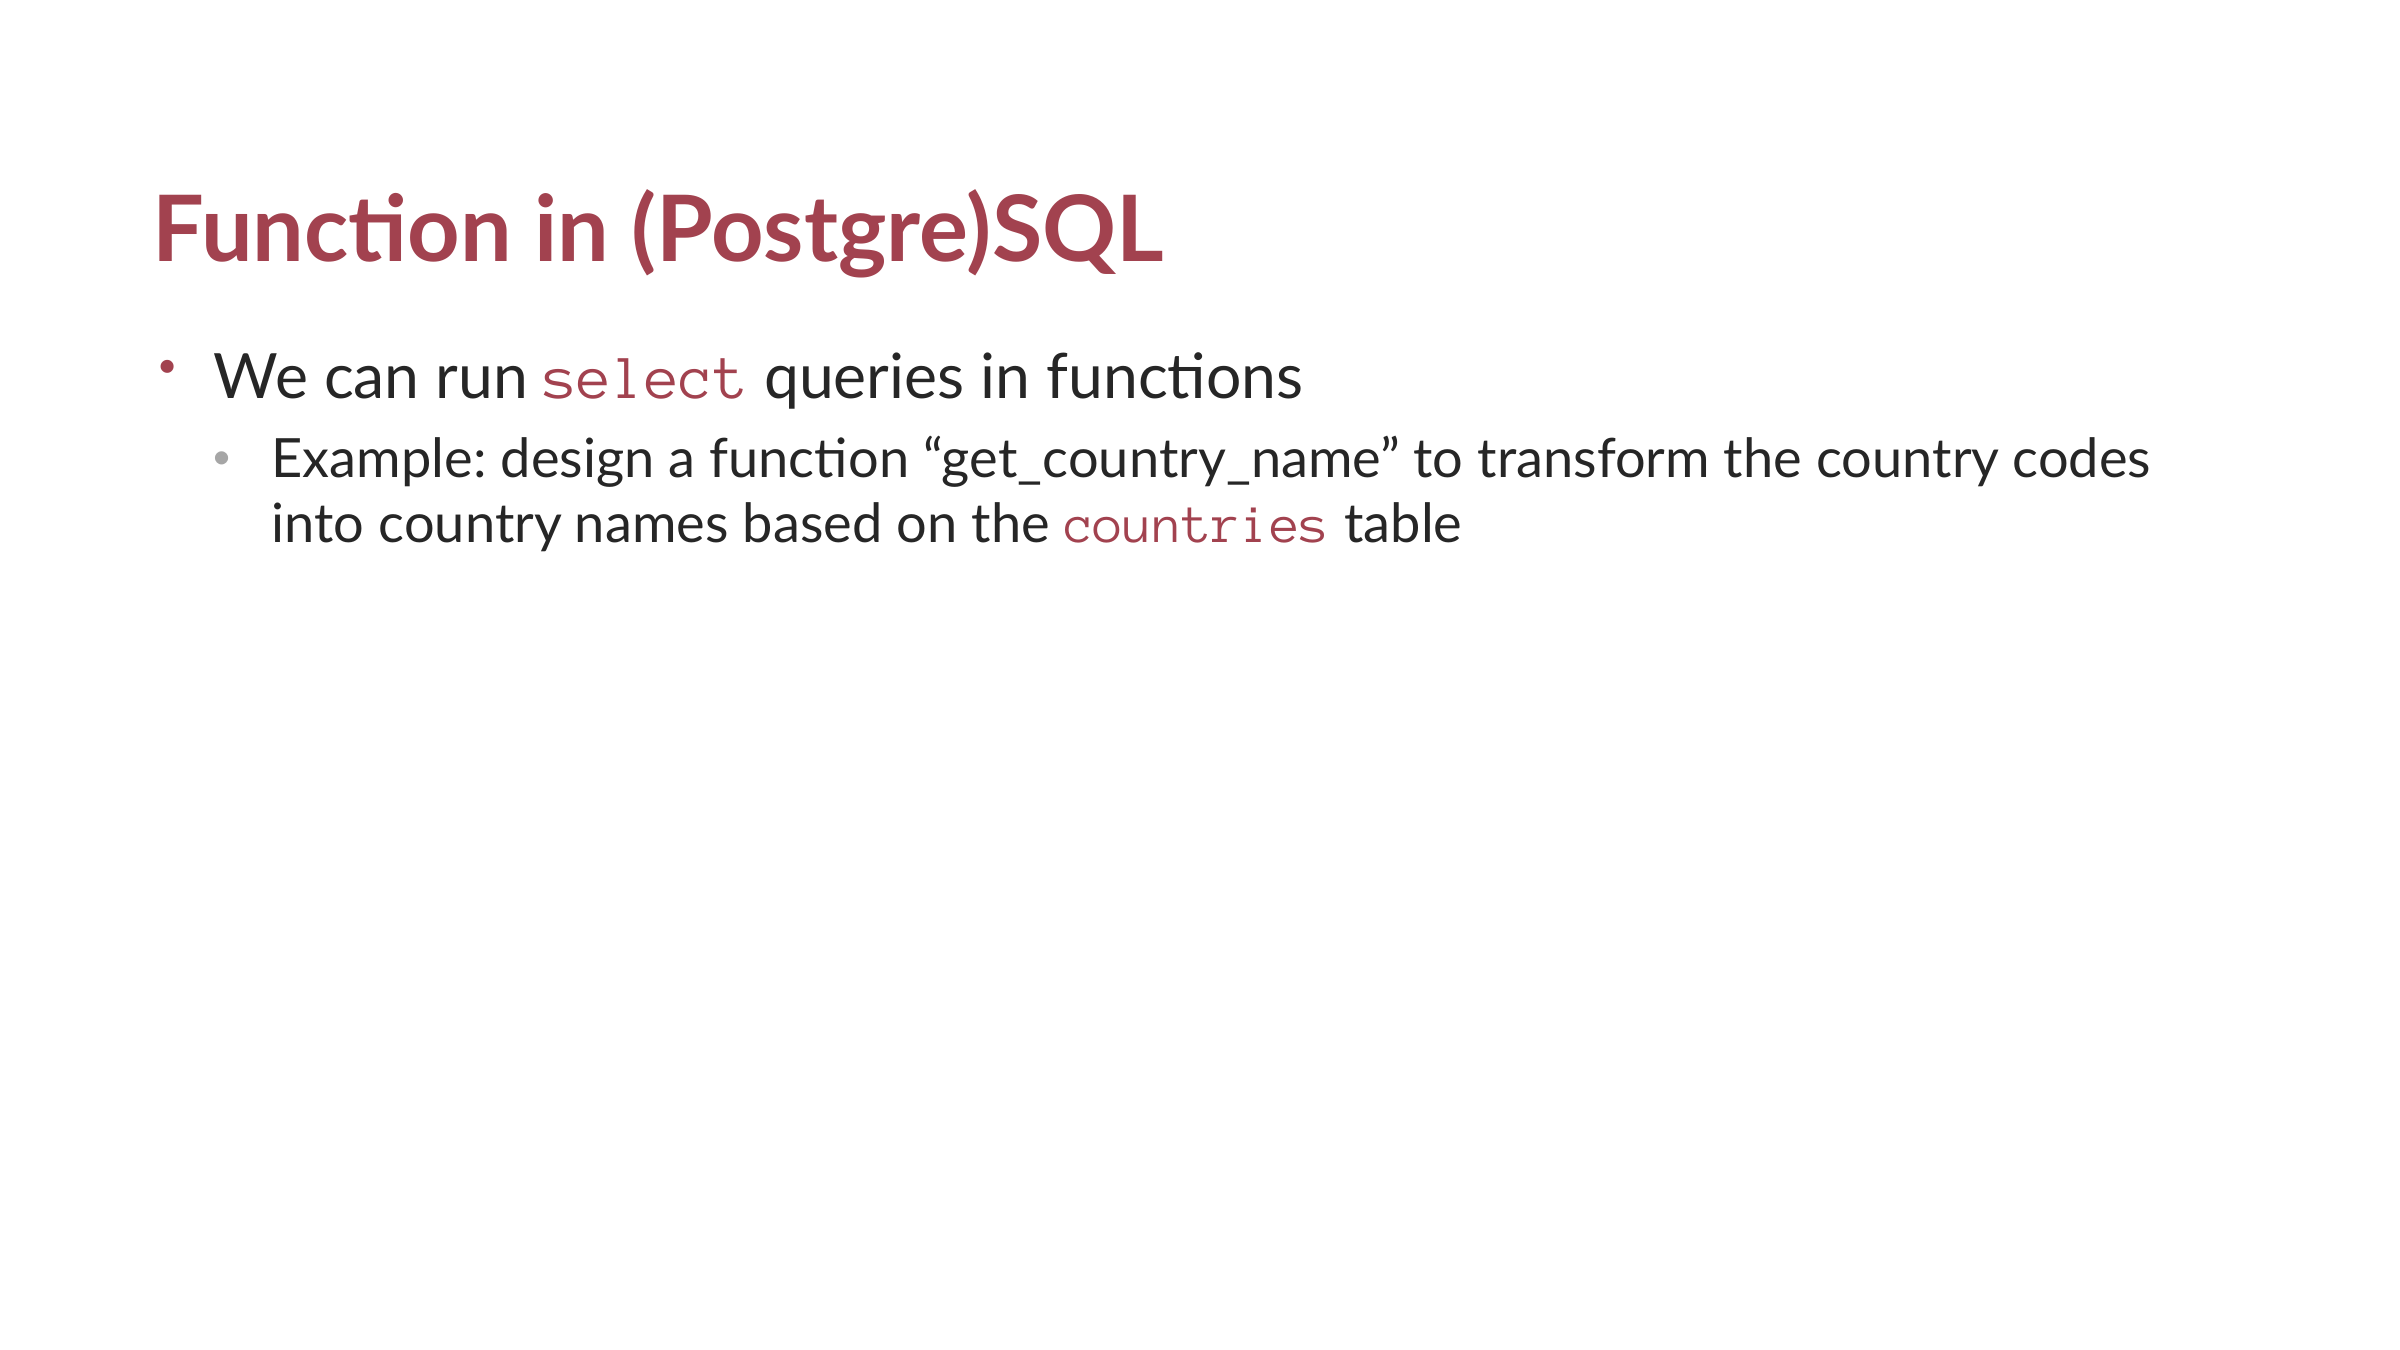

# Function in (Postgre)SQL
We can run select queries in functions
Example: design a function “get_country_name” to transform the country codes into country names based on the countries table